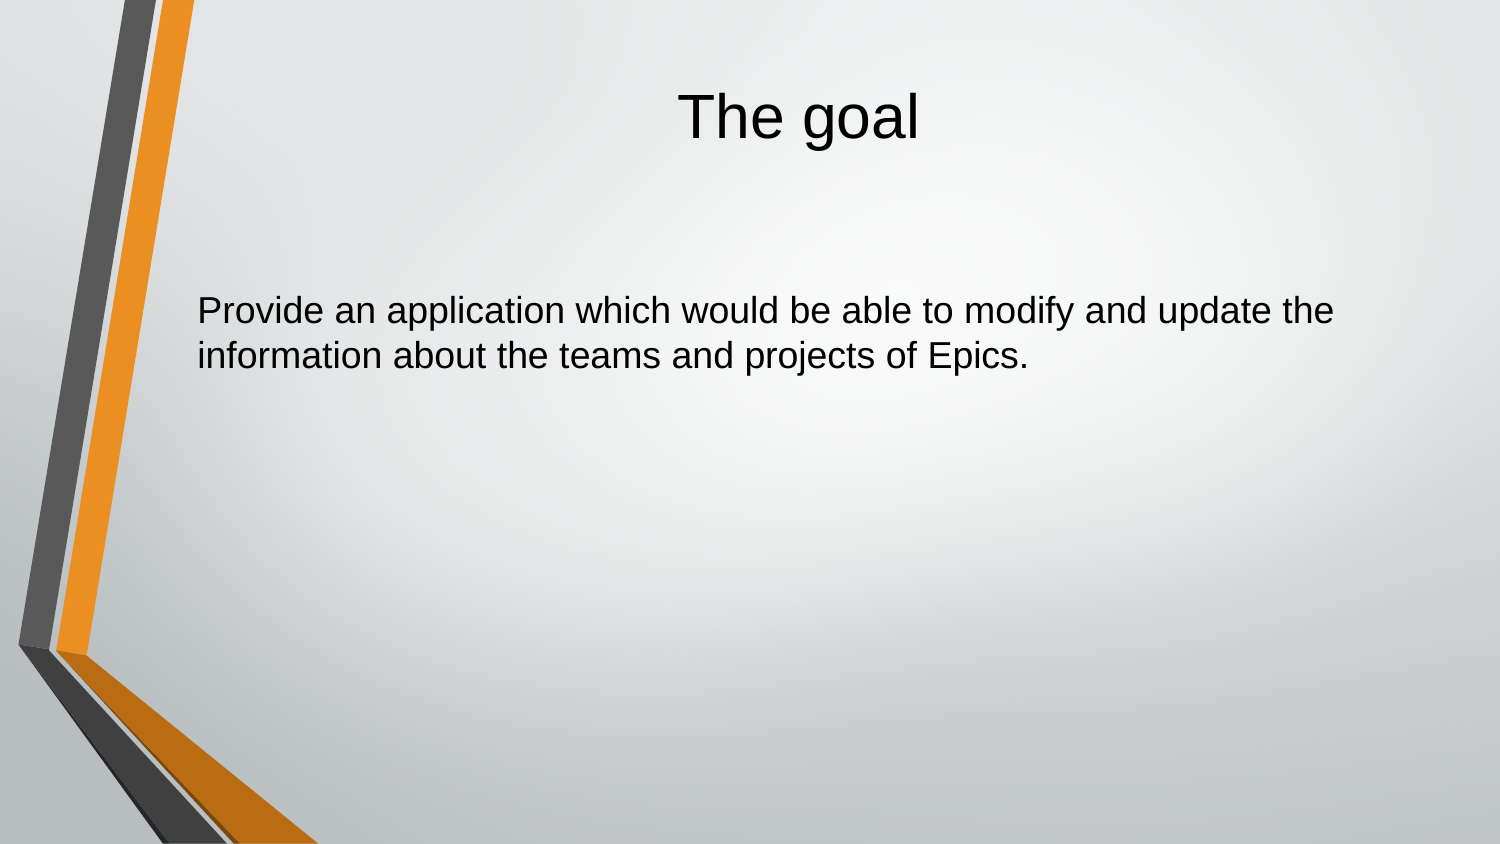

# The goal
Provide an application which would be able to modify and update the information about the teams and projects of Epics.